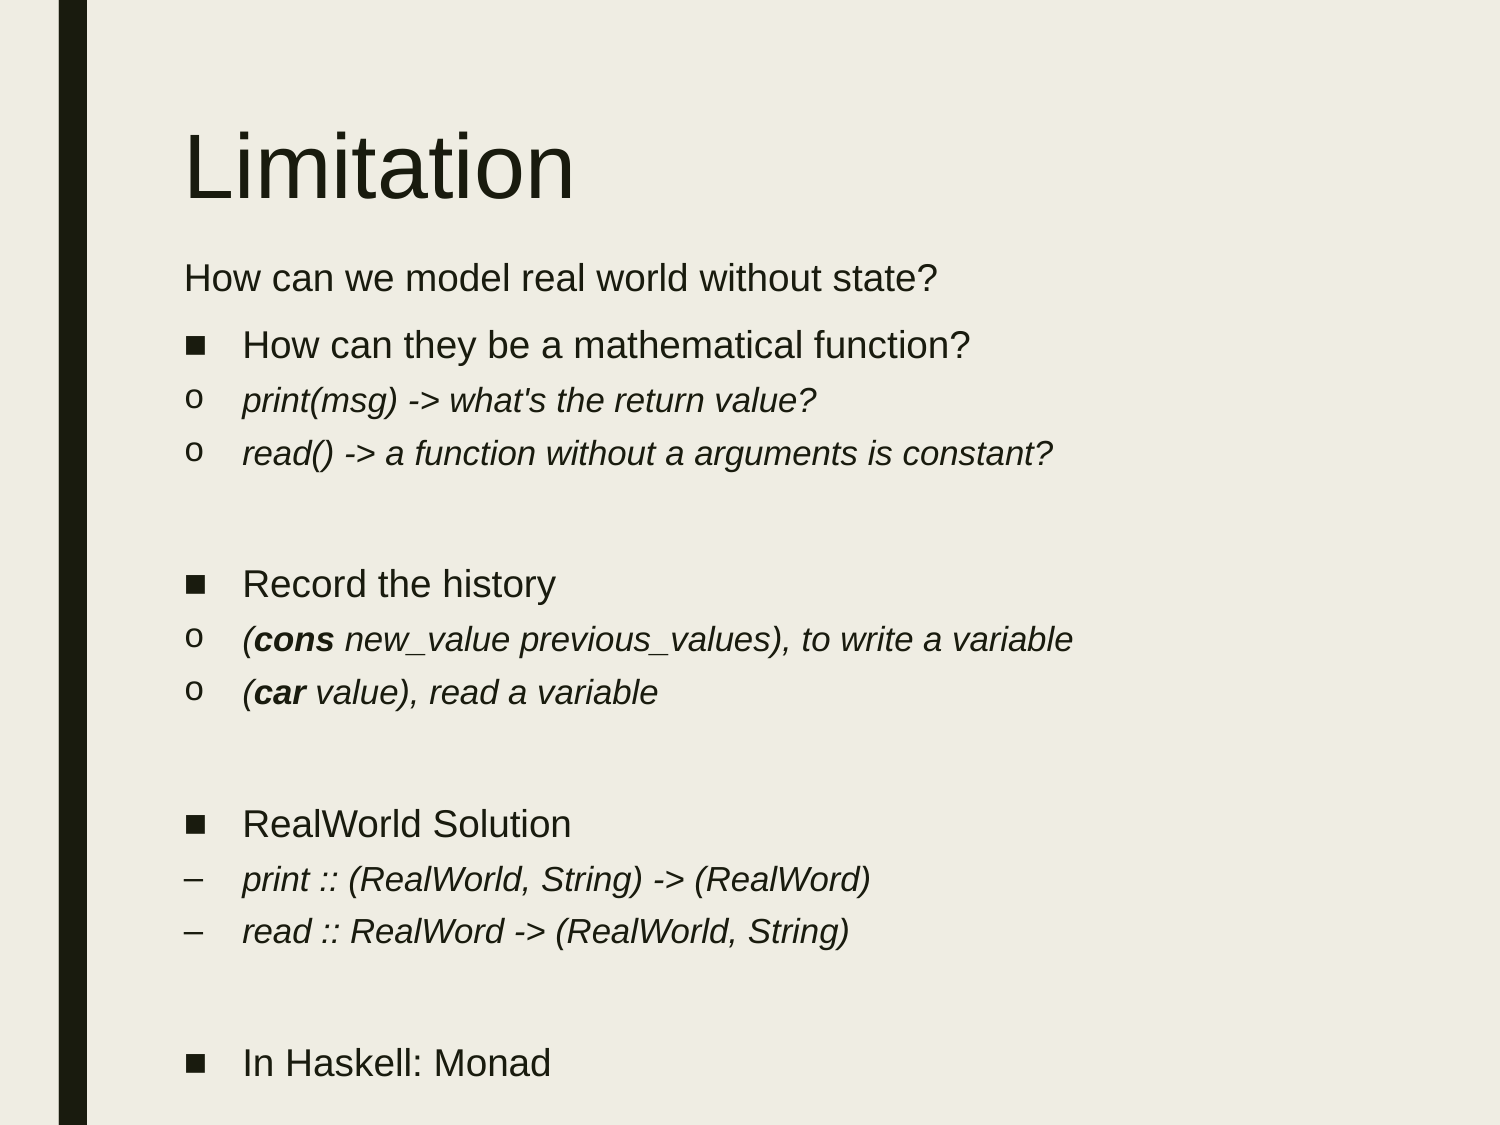

# Limitation
How can we model real world without state?
How can they be a mathematical function?
print(msg) -> what's the return value?
read() -> a function without a arguments is constant?

Record the history
(cons new_value previous_values), to write a variable
(car value), read a variable

RealWorld Solution
print :: (RealWorld, String) -> (RealWord)
read :: RealWord -> (RealWorld, String)

In Haskell: Monad